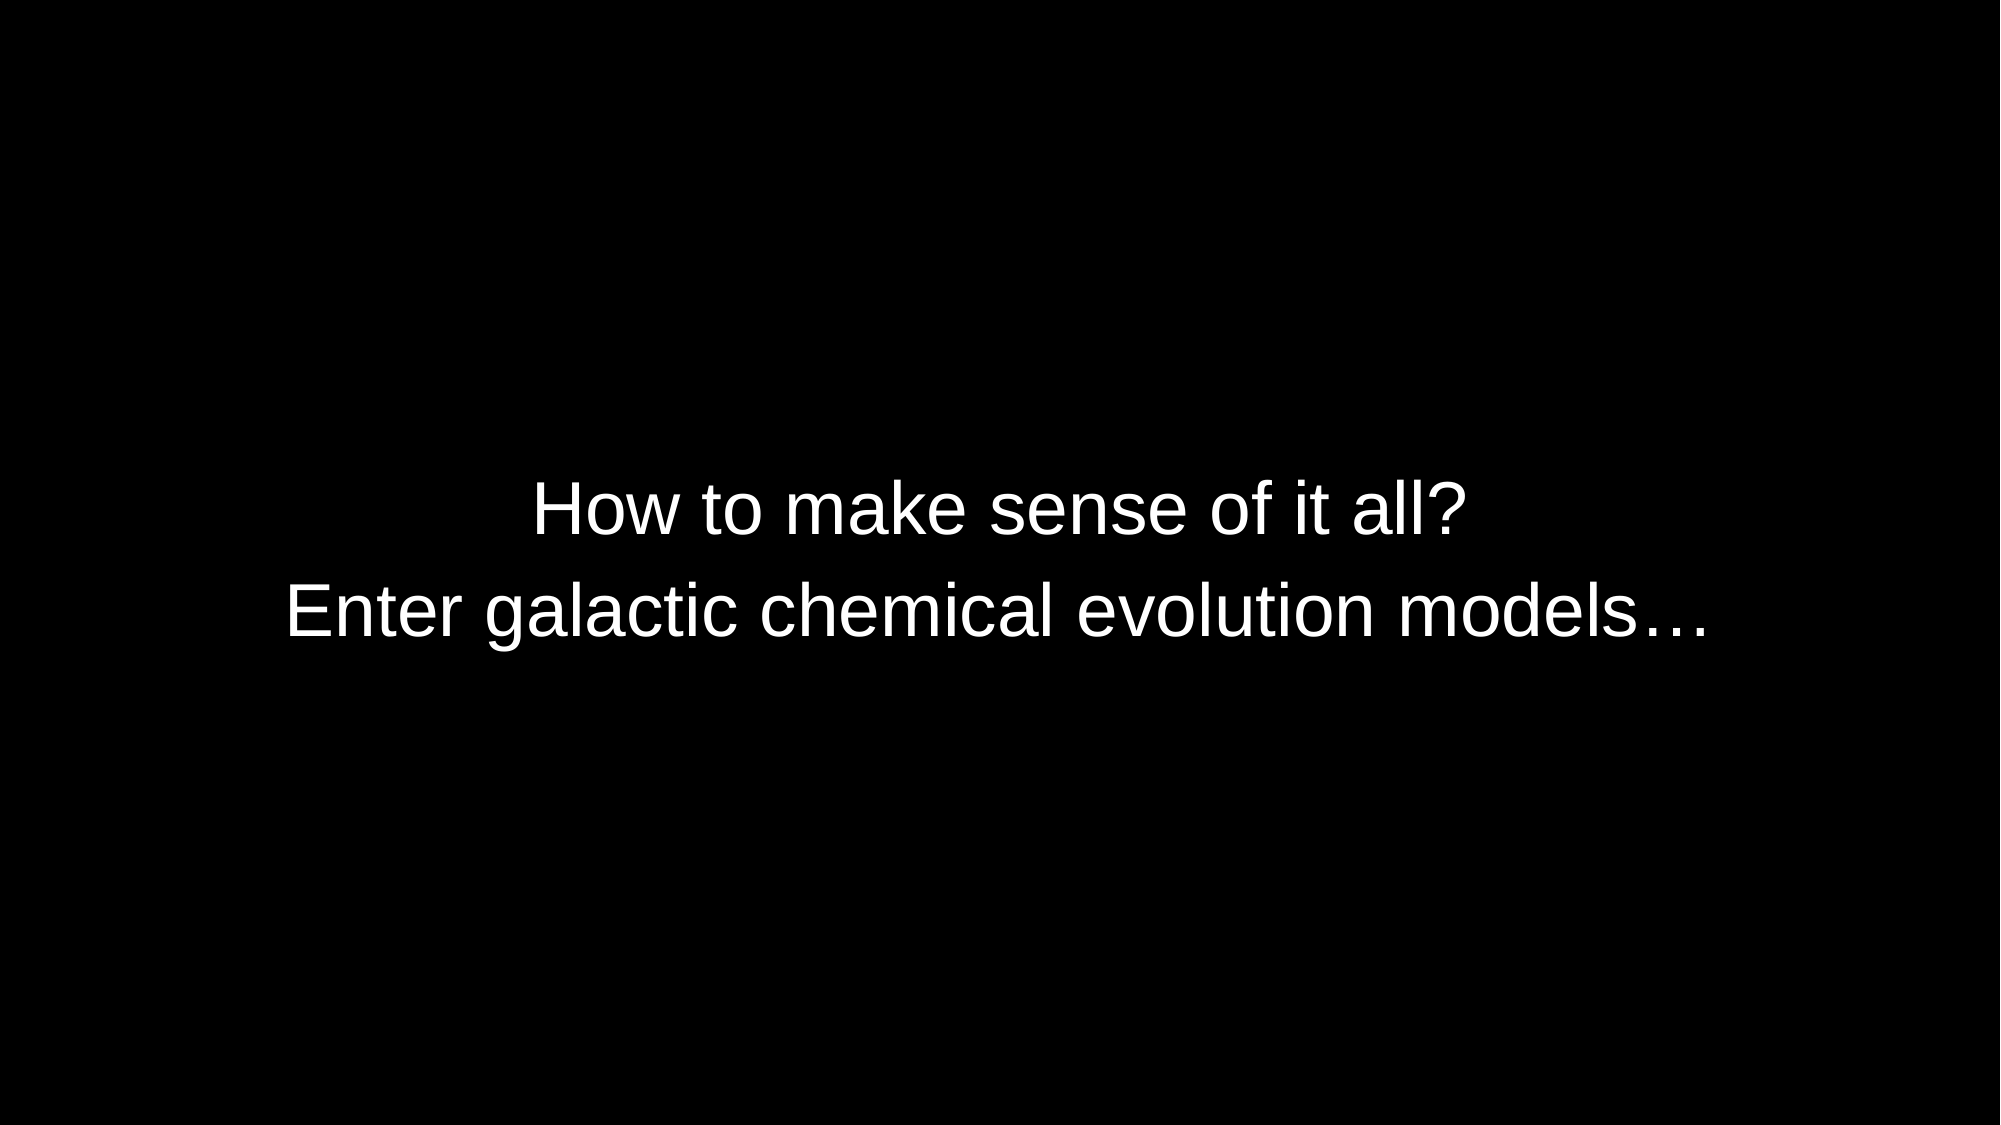

How to make sense of it all?
Enter galactic chemical evolution models…